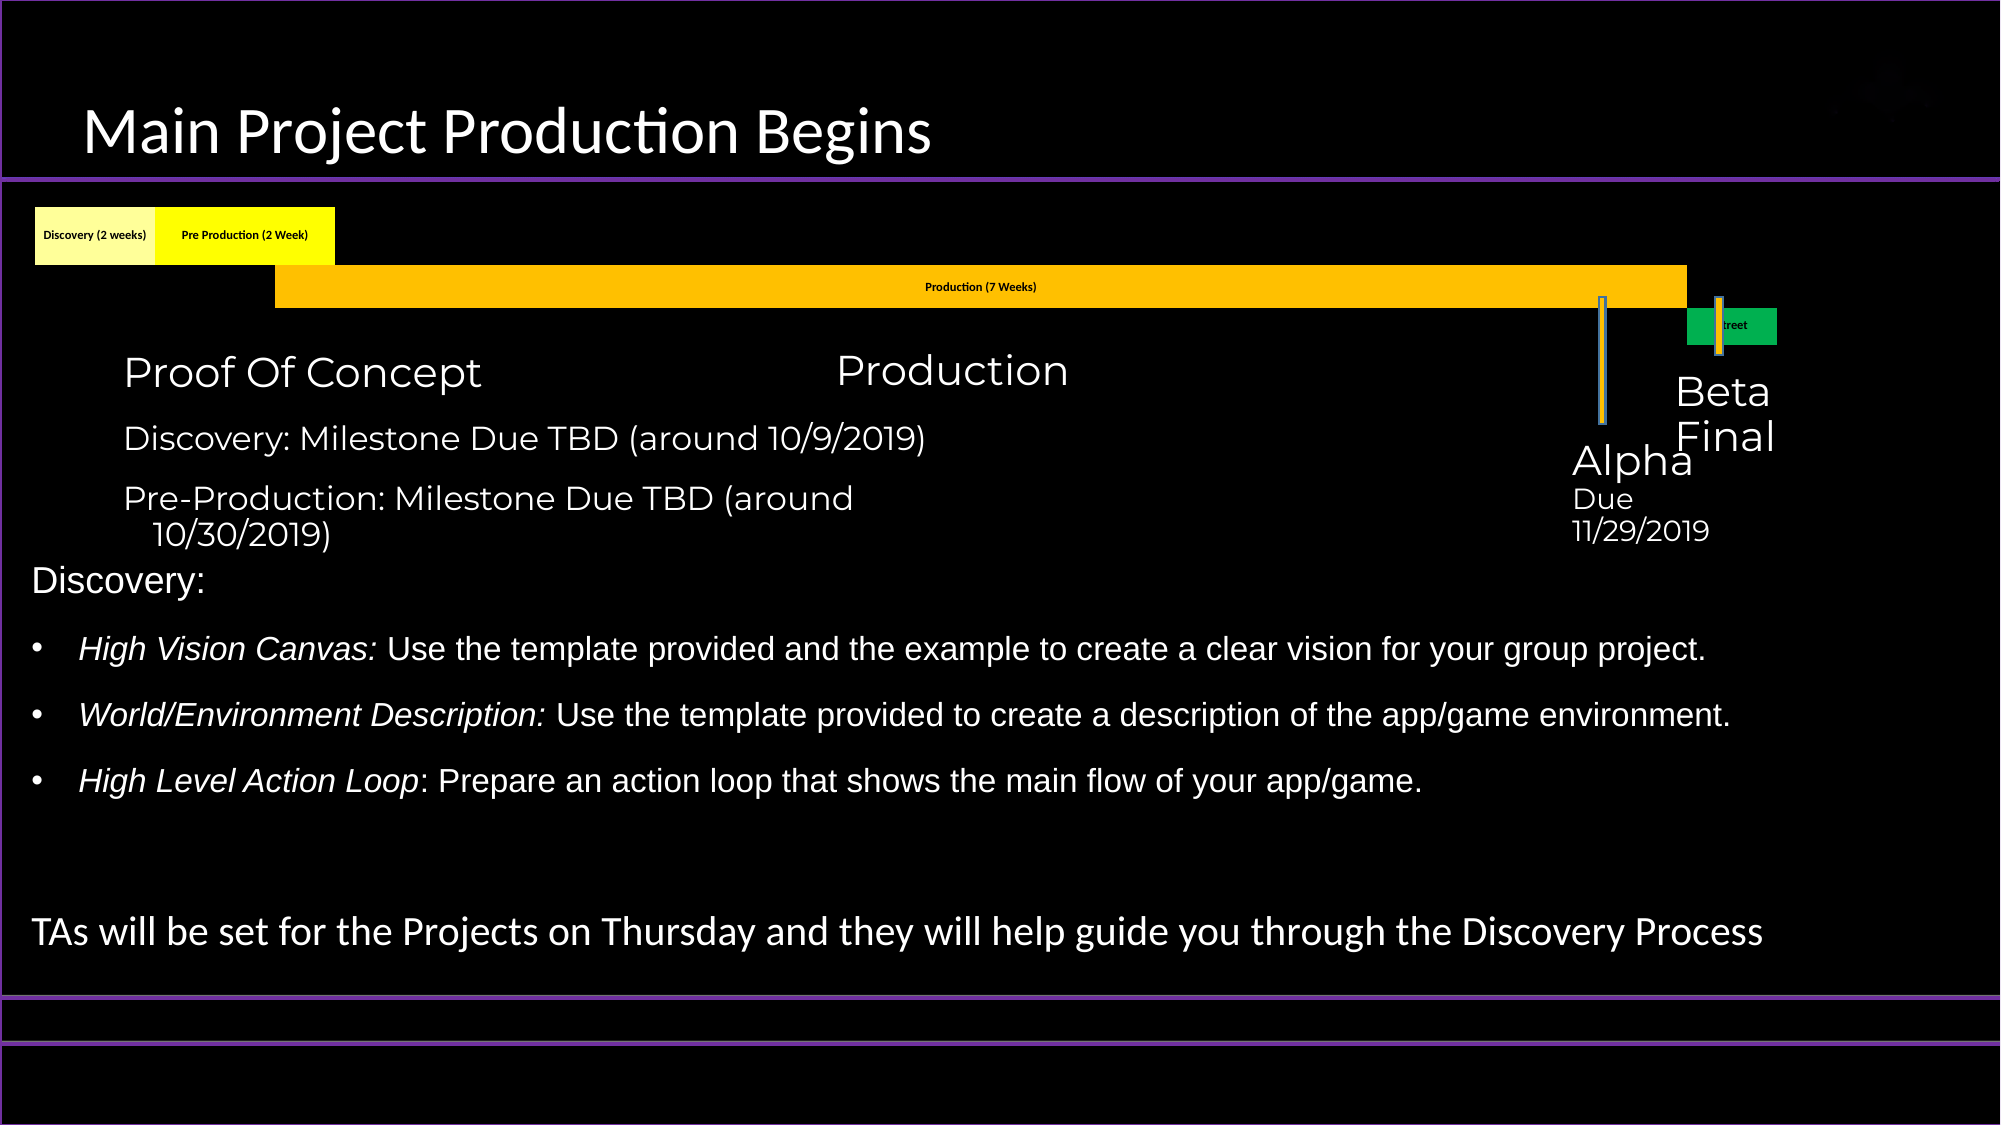

Main Project Production Begins

| Discovery (2 weeks) |  | Pre Production (2 Week) |  |  |  |  |  |  |  |  |  |  |  |  |  |  |  |  |  |  |  |
| --- | --- | --- | --- | --- | --- | --- | --- | --- | --- | --- | --- | --- | --- | --- | --- | --- | --- | --- | --- | --- | --- |
|  |  |  |  | Production (7 Weeks) |  |  |  |  |  |  |  |  |  |  |  |  |  |  |  |  |  |
|  |  |  |  |  |  |  |  |  |  |  |  |  |  |  |  |  |  |  |  | Street |  |

Alpha
Due 11/29/2019

Beta      Final

Production
Proof Of Concept
Discovery: Milestone Due TBD (around 10/9/2019)
Pre-Production: Milestone Due TBD (around 10/30/2019)
Discovery:
High Vision Canvas: Use the template provided and the example to create a clear vision for your group project.
World/Environment Description: Use the template provided to create a description of the app/game environment.
High Level Action Loop: Prepare an action loop that shows the main flow of your app/game.

TAs will be set for the Projects on Thursday and they will help guide you through the Discovery Process